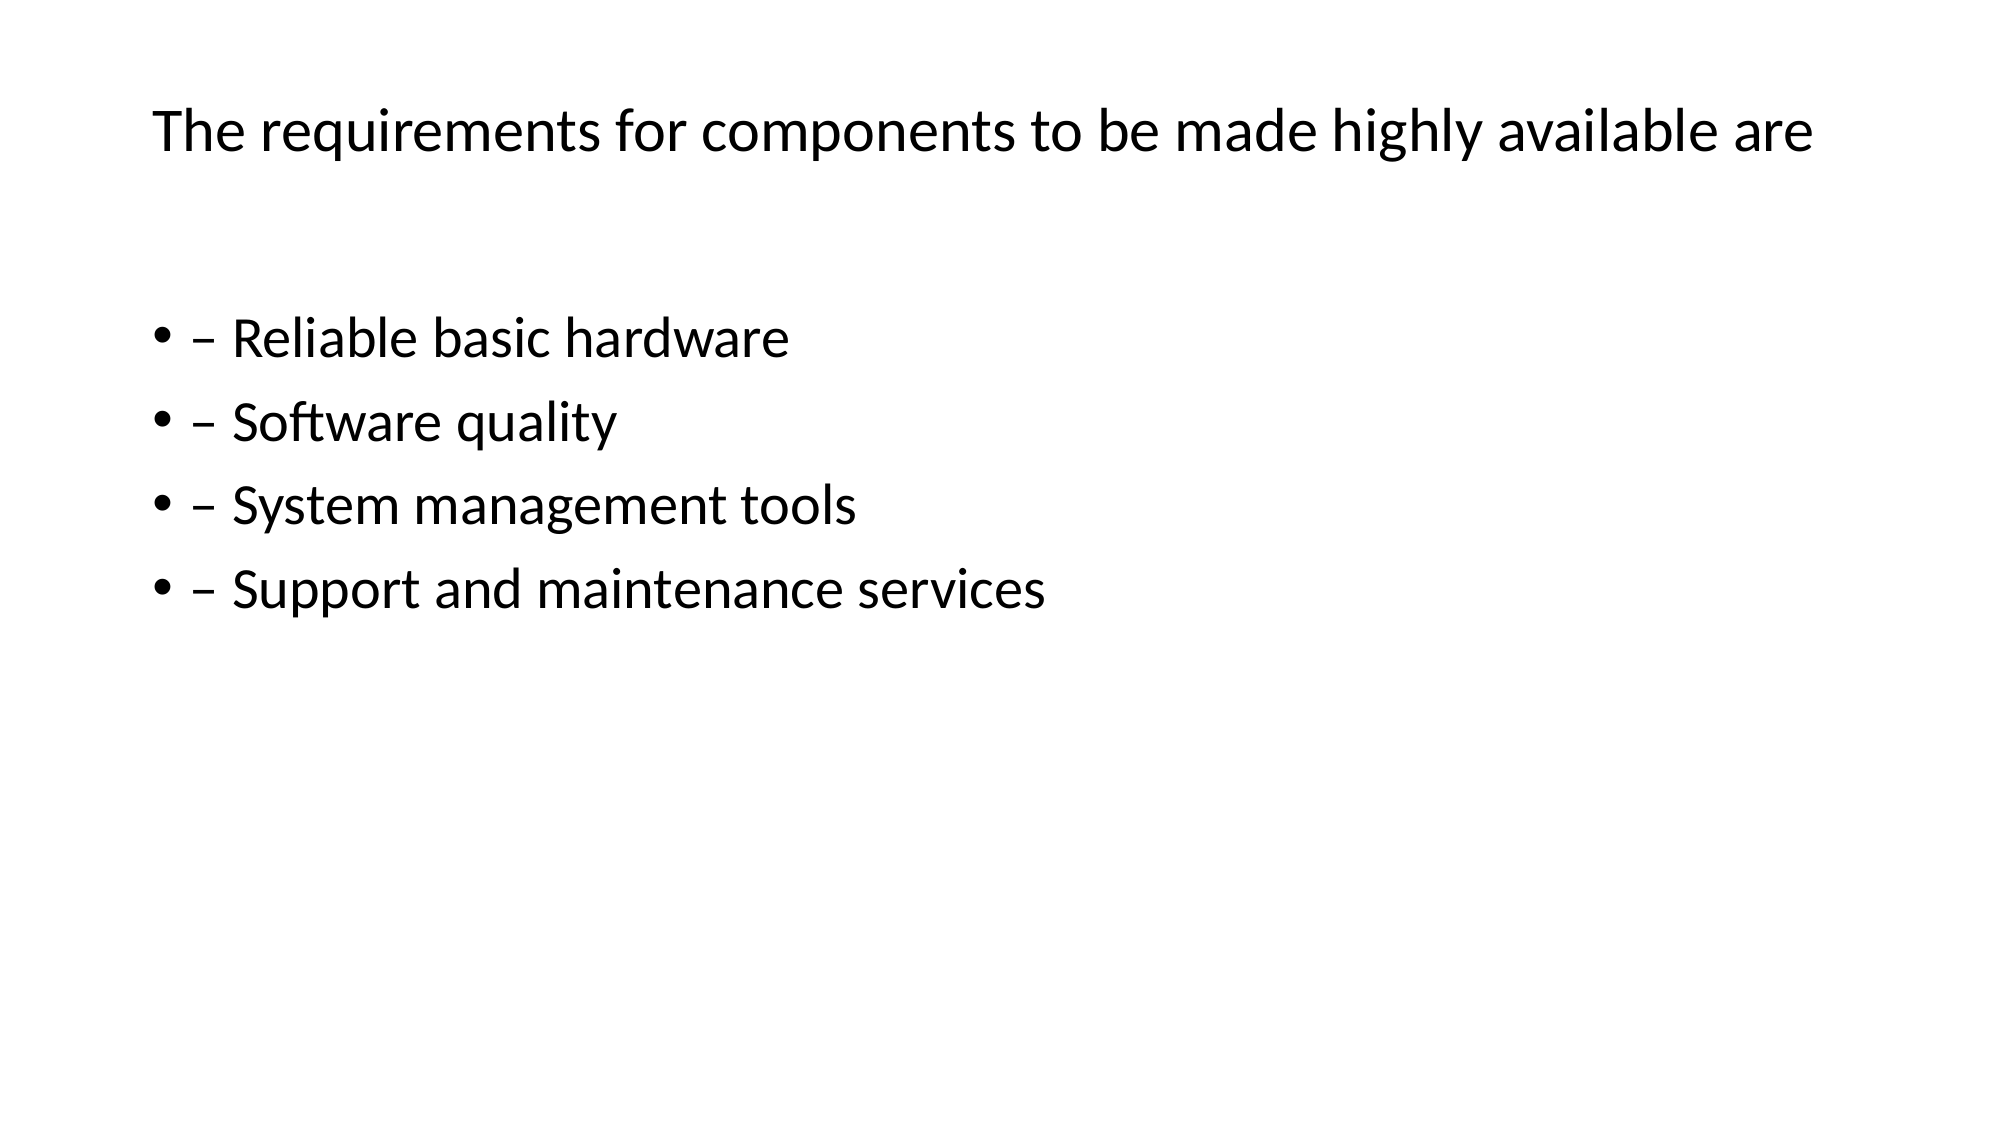

# The requirements for components to be made highly available are
– Reliable basic hardware
– Software quality
– System management tools
– Support and maintenance services